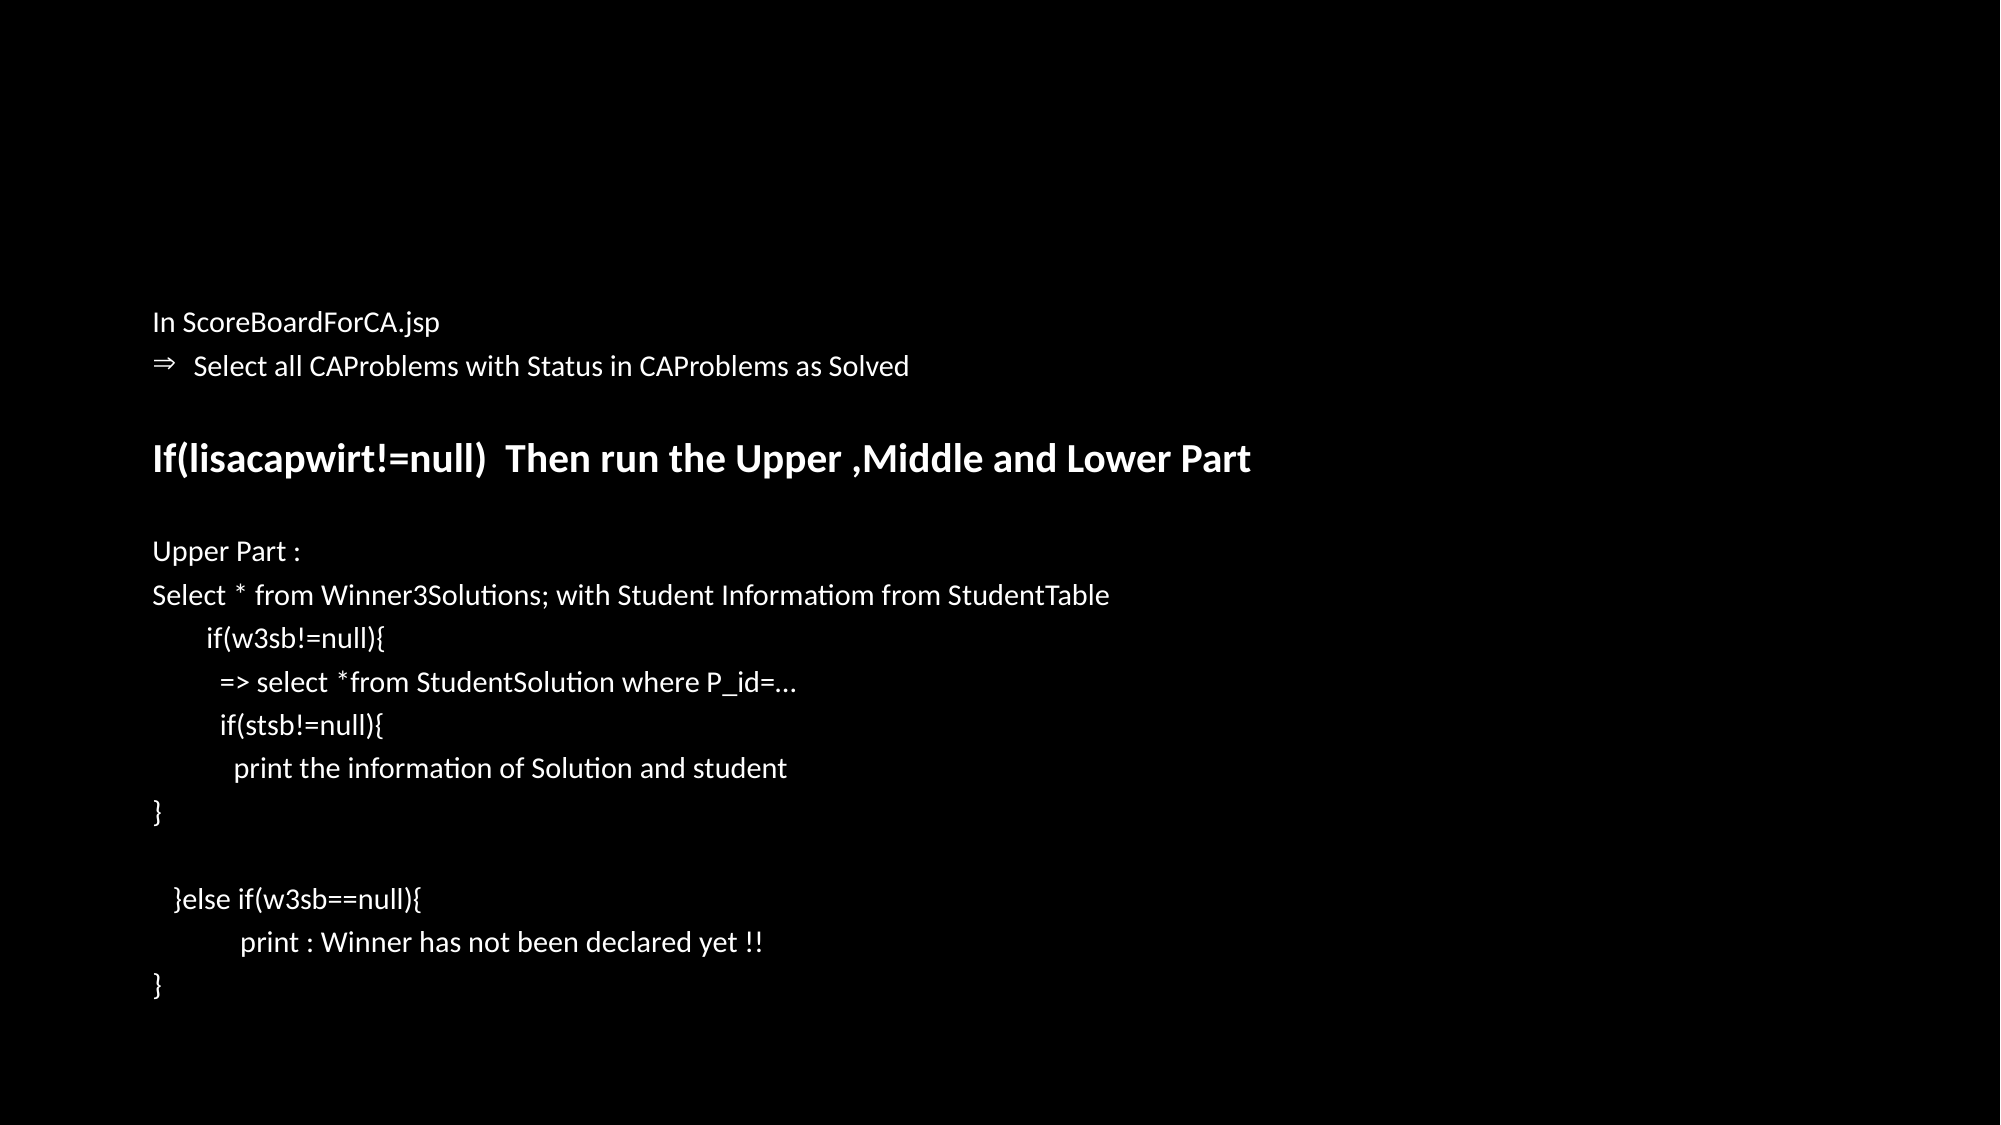

In ScoreBoardForCA.jsp
Select all CAProblems with Status in CAProblems as Solved

If(lisacapwirt!=null)  Then run the Upper ,Middle and Lower Part

Upper Part :
Select * from Winner3Solutions; with Student Informatiom from StudentTable
        if(w3sb!=null){
          => select *from StudentSolution where P_id=…
          if(stsb!=null){
            print the information of Solution and student
}

   }else if(w3sb==null){
             print : Winner has not been declared yet !!
}